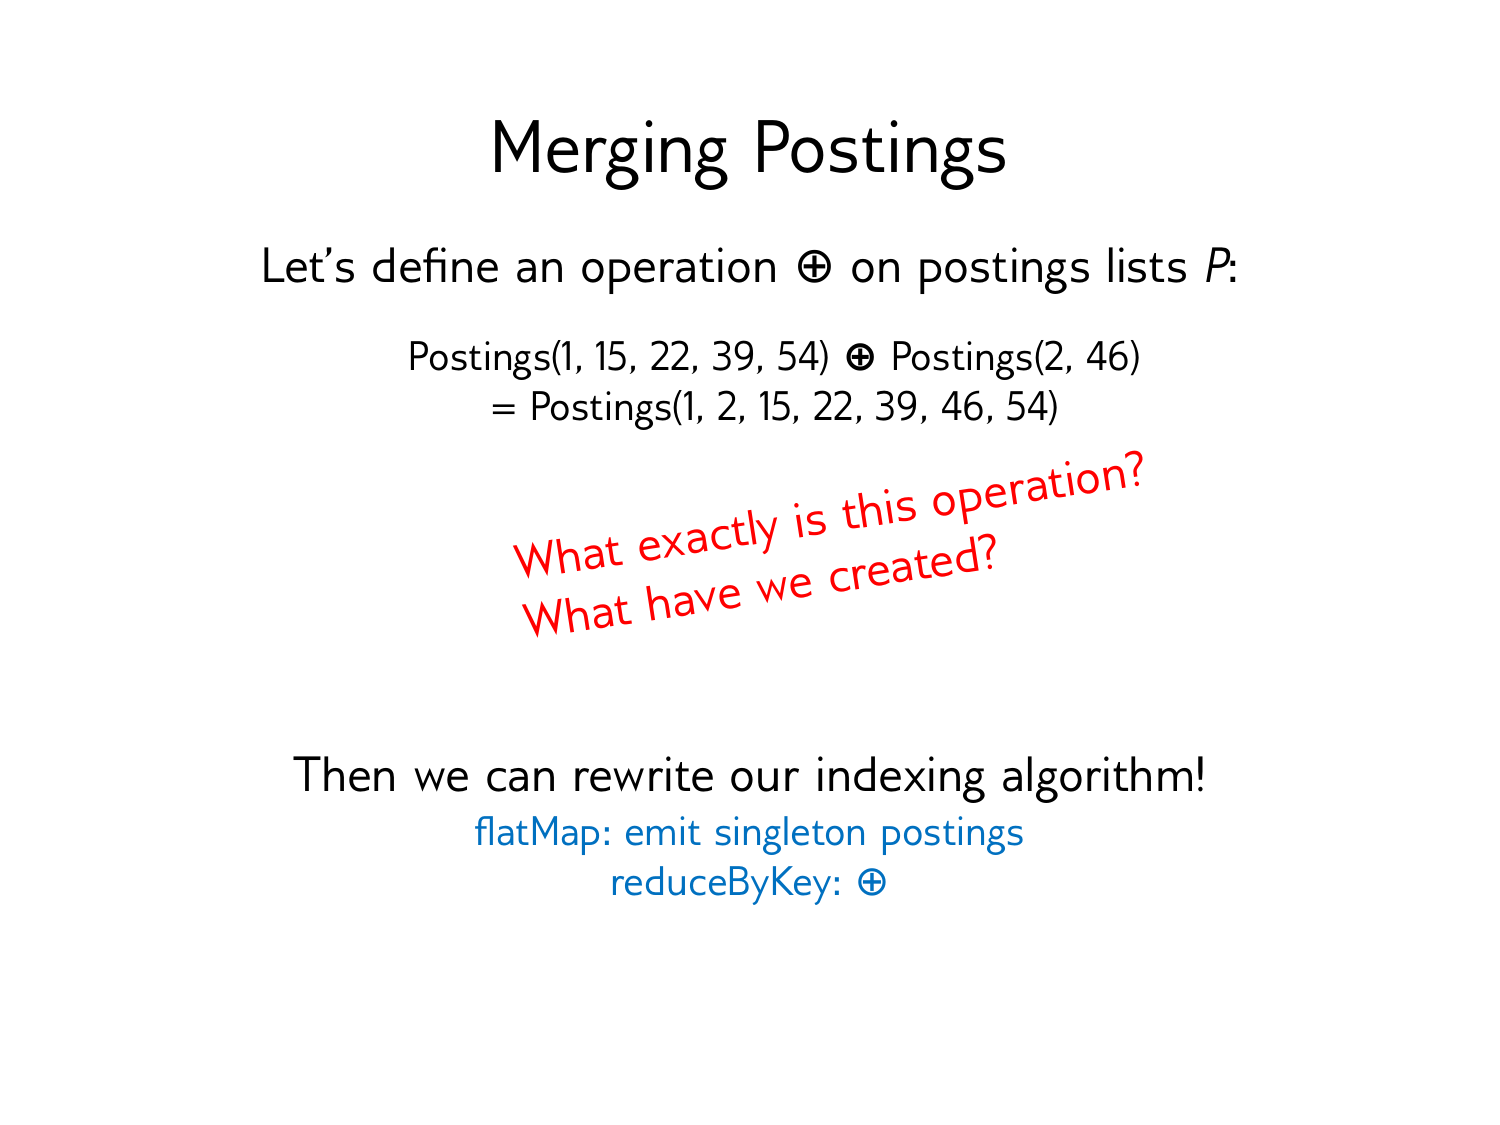

Merging Postings
Let’s define an operation ⊕ on postings lists P:
Postings(1, 15, 22, 39, 54) ⊕ Postings(2, 46)
= Postings(1, 2, 15, 22, 39, 46, 54)
What exactly is this operation?
What have we created?
Then we can rewrite our indexing algorithm!
flatMap: emit singleton postings
reduceByKey: ⊕